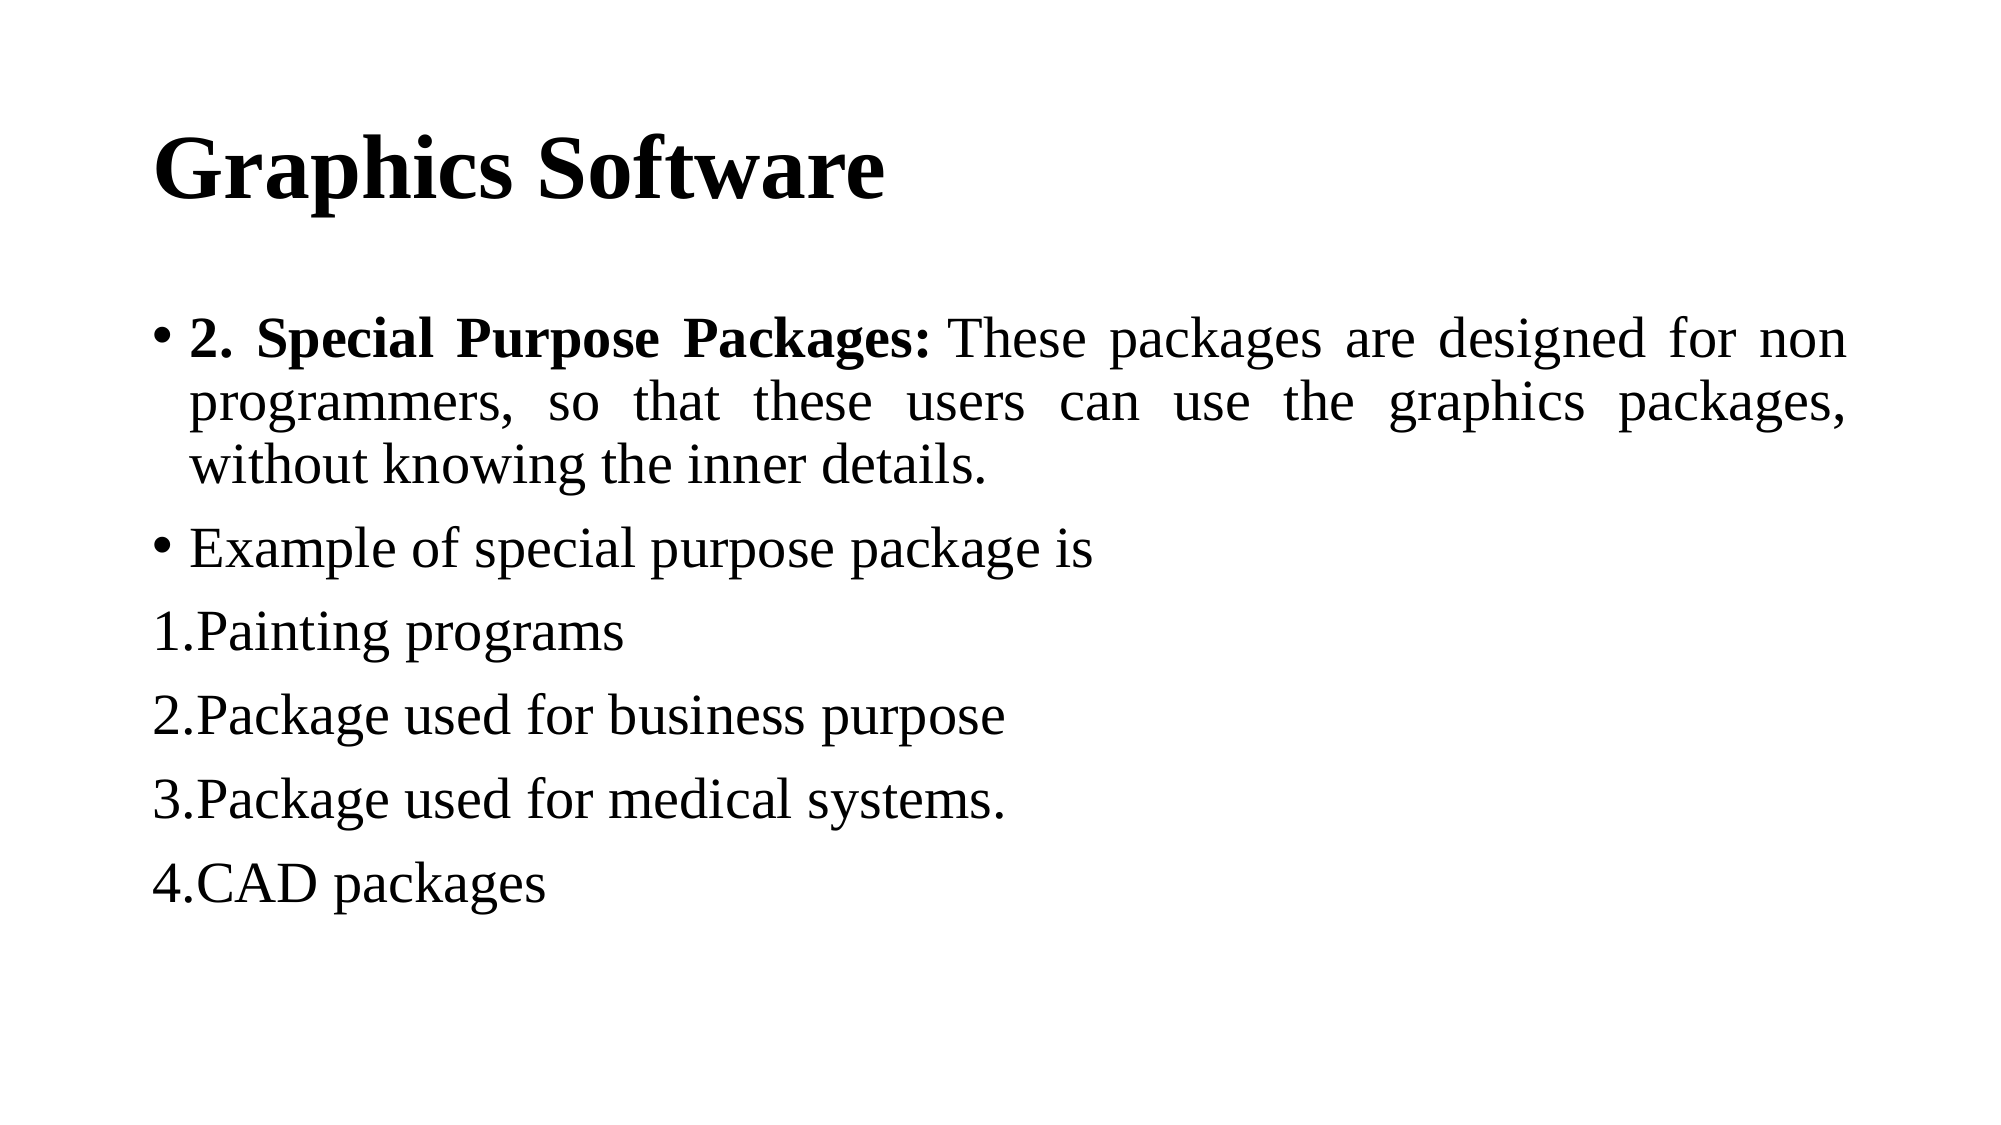

# Graphics Software
2. Special Purpose Packages: These packages are designed for non programmers, so that these users can use the graphics packages, without knowing the inner details.
Example of special purpose package is
Painting programs
Package used for business purpose
Package used for medical systems.
CAD packages